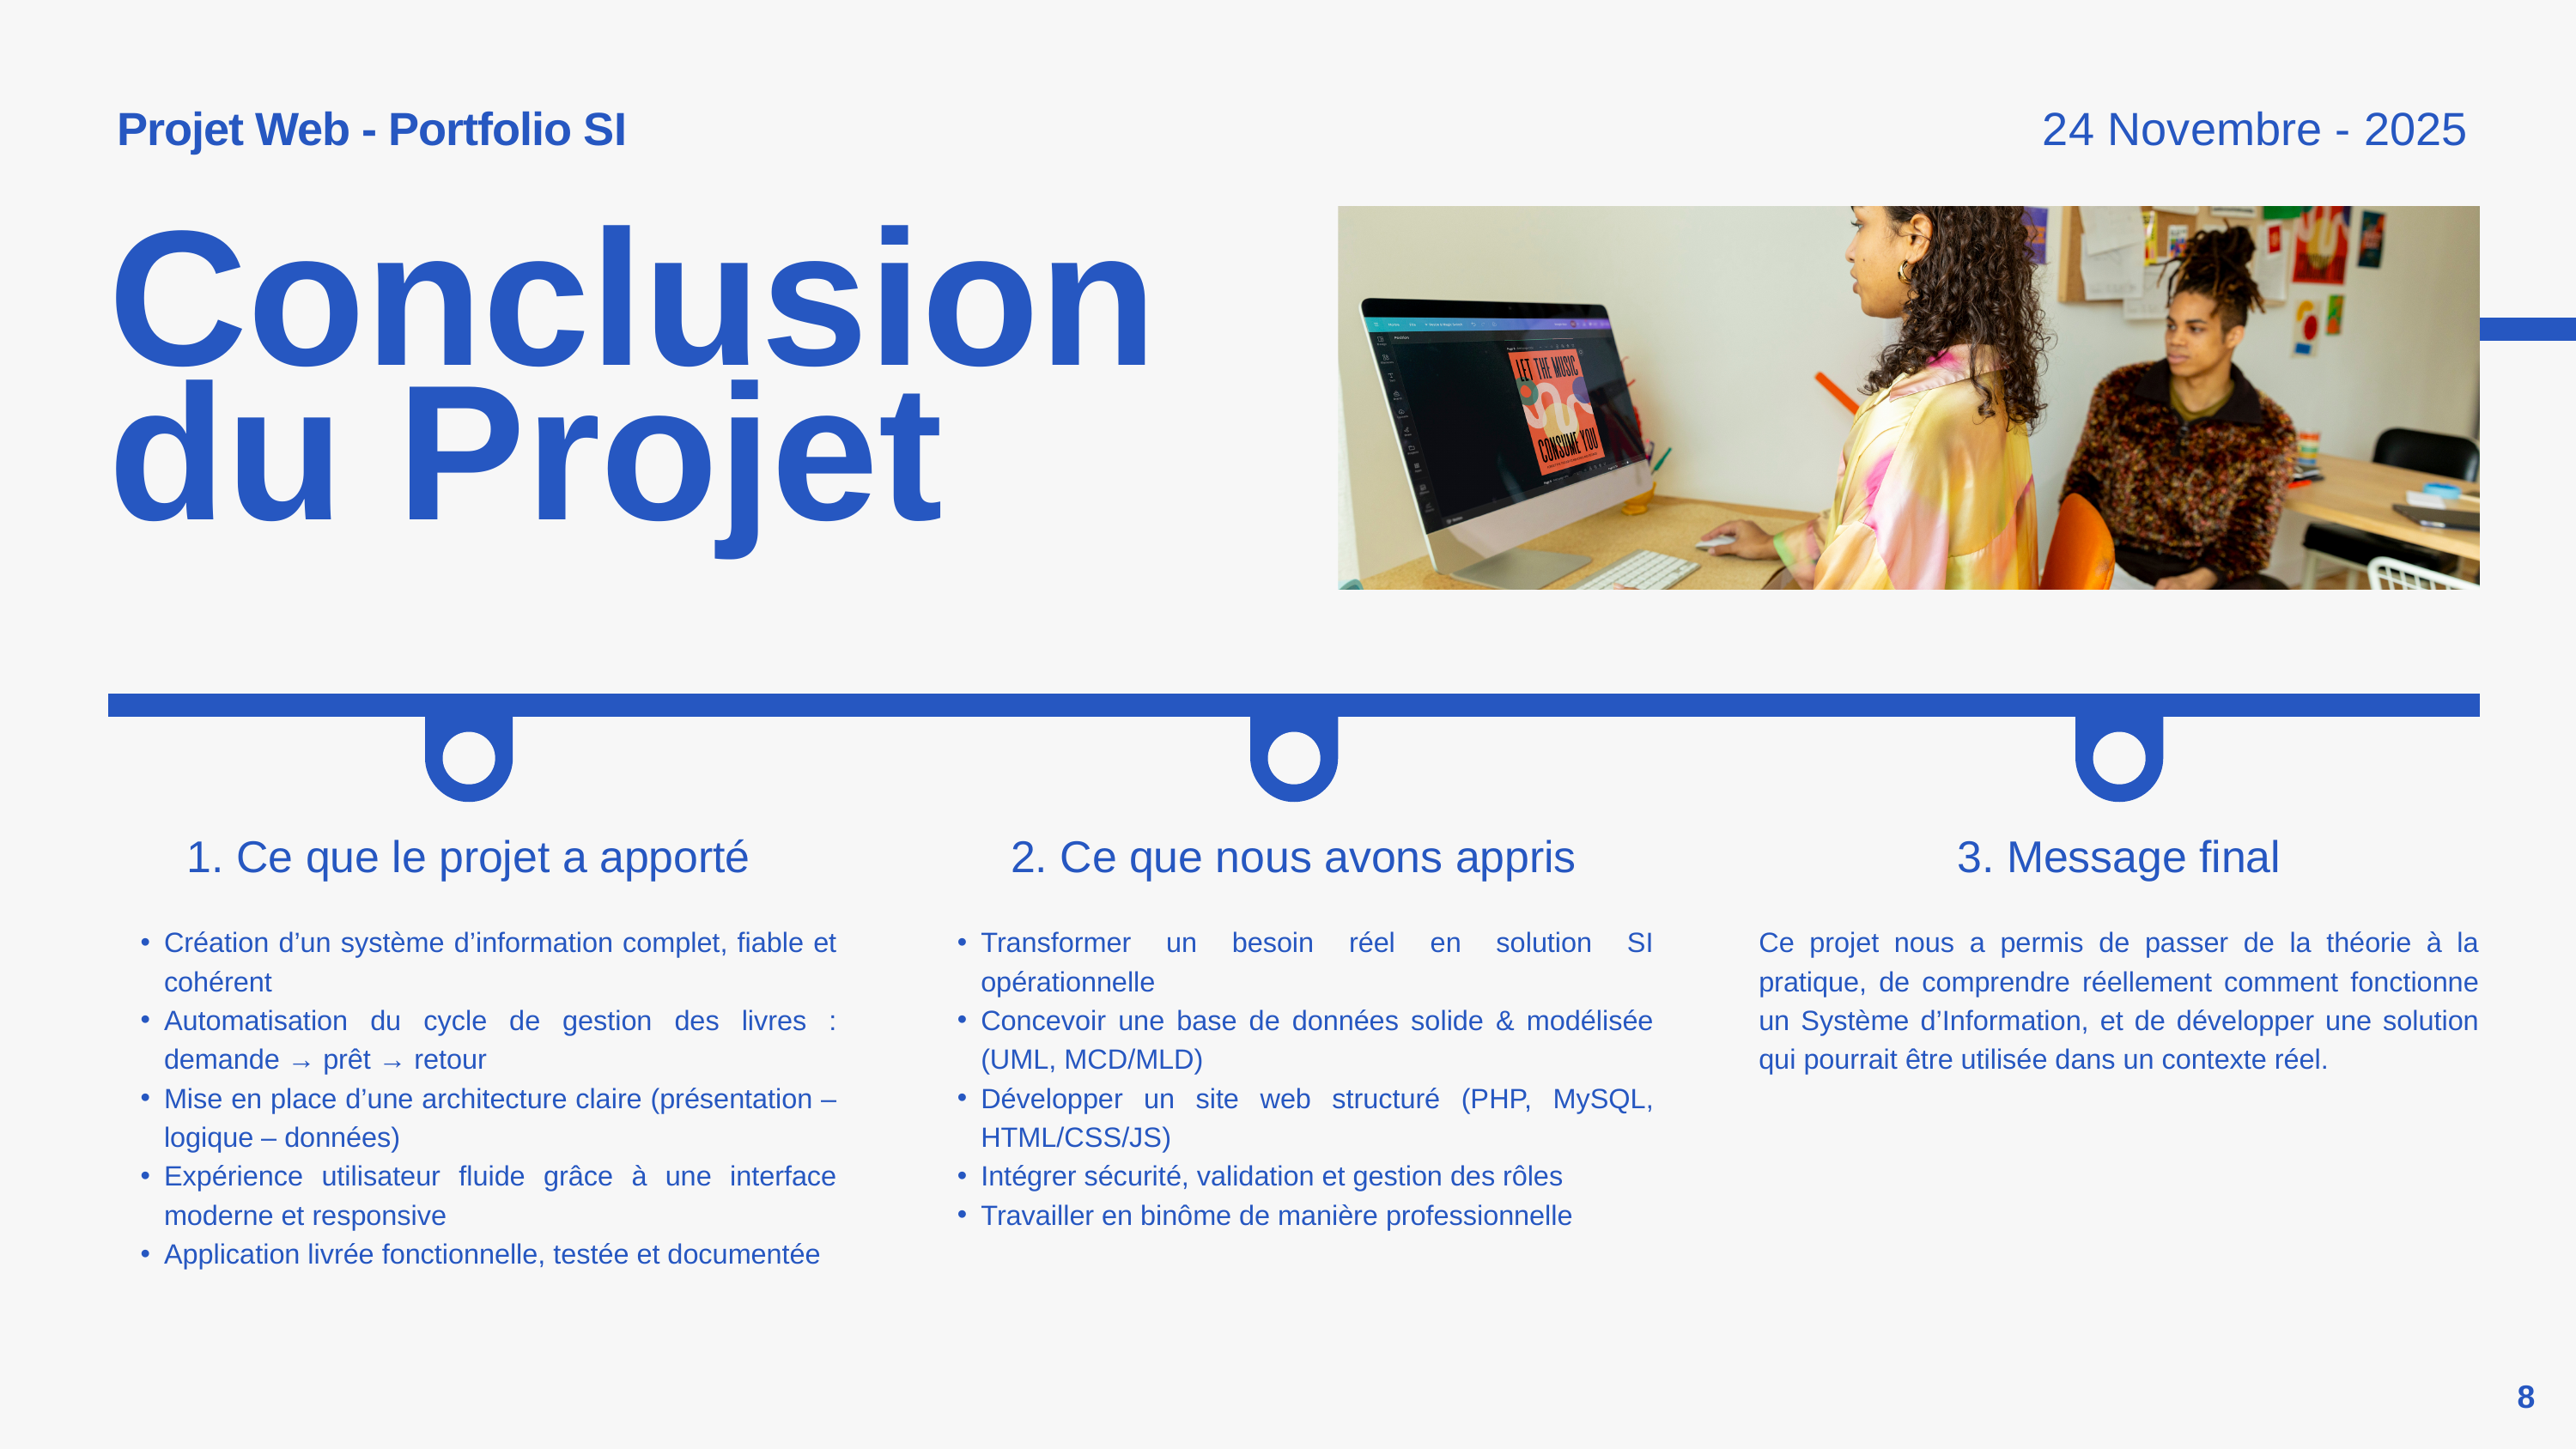

Projet Web - Portfolio SI
24 Novembre - 2025

Conclusion du Projet

1. Ce que le projet a apporté
2. Ce que nous avons appris
3. Message final
Création d’un système d’information complet, fiable et cohérent
Automatisation du cycle de gestion des livres : demande → prêt → retour
Mise en place d’une architecture claire (présentation – logique – données)
Expérience utilisateur fluide grâce à une interface moderne et responsive
Application livrée fonctionnelle, testée et documentée

Transformer un besoin réel en solution SI opérationnelle
Concevoir une base de données solide & modélisée (UML, MCD/MLD)
Développer un site web structuré (PHP, MySQL, HTML/CSS/JS)
Intégrer sécurité, validation et gestion des rôles
Travailler en binôme de manière professionnelle

Ce projet nous a permis de passer de la théorie à la pratique, de comprendre réellement comment fonctionne un Système d’Information, et de développer une solution qui pourrait être utilisée dans un contexte réel.
8